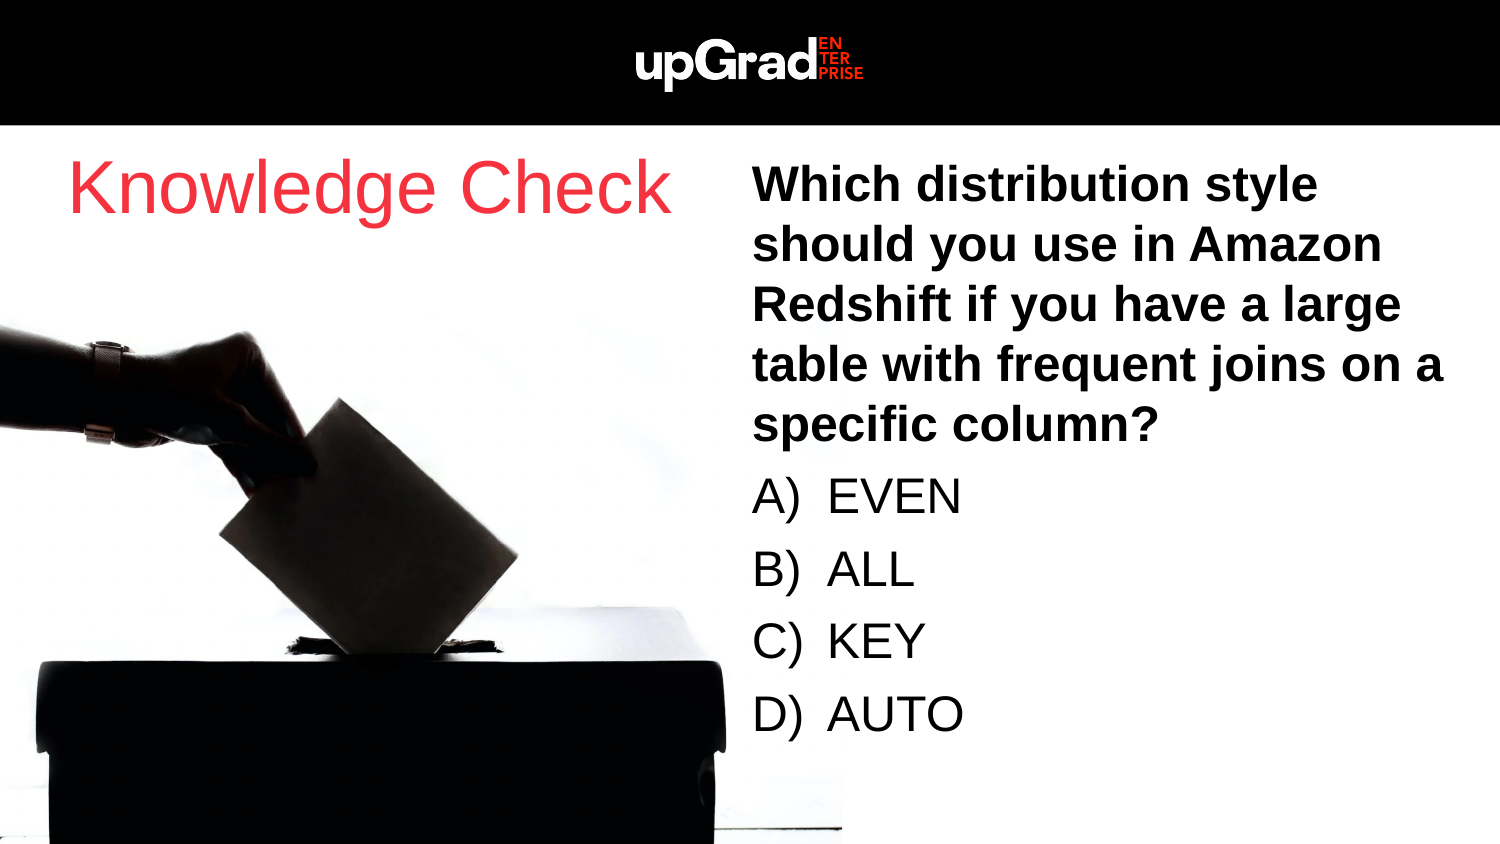

Knowledge Check
Which distribution style should you use in Amazon Redshift if you have a large table with frequent joins on a specific column?
EVEN
ALL
KEY
AUTO